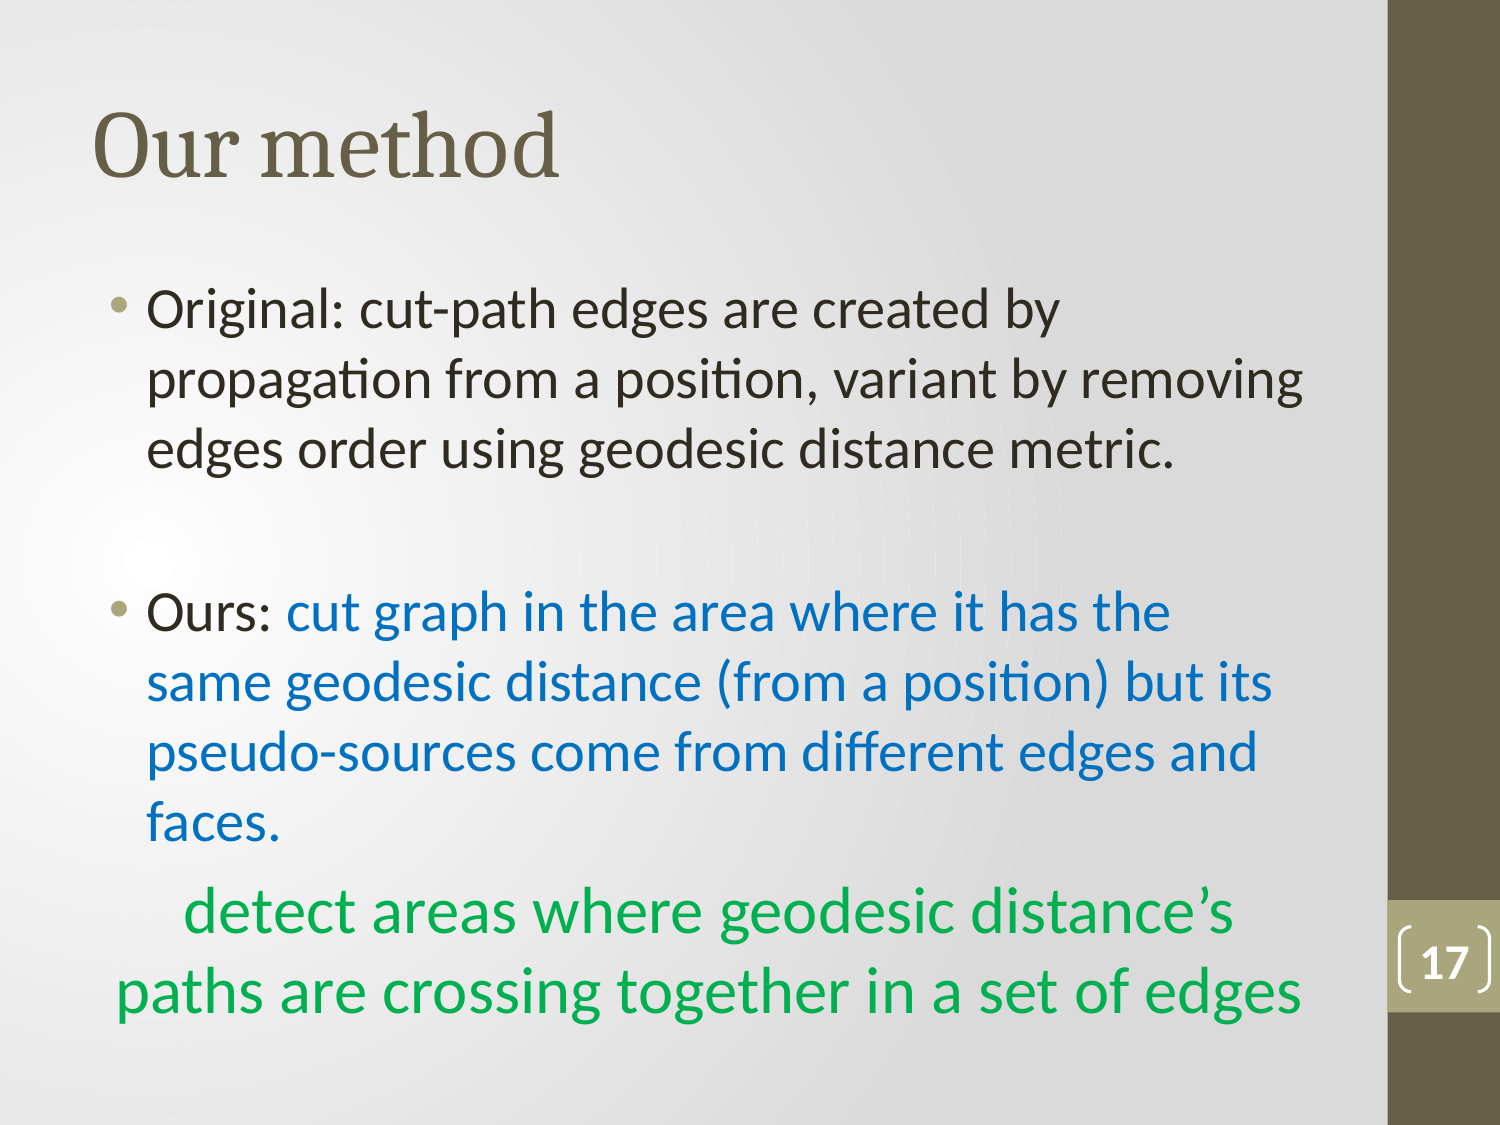

# Our method
Original: cut-path edges are created by propagation from a position, variant by removing edges order using geodesic distance metric.

Ours: cut graph in the area where it has the same geodesic distance (from a position) but its pseudo-sources come from different edges and faces.
detect areas where geodesic distance’s paths are crossing together in a set of edges
17